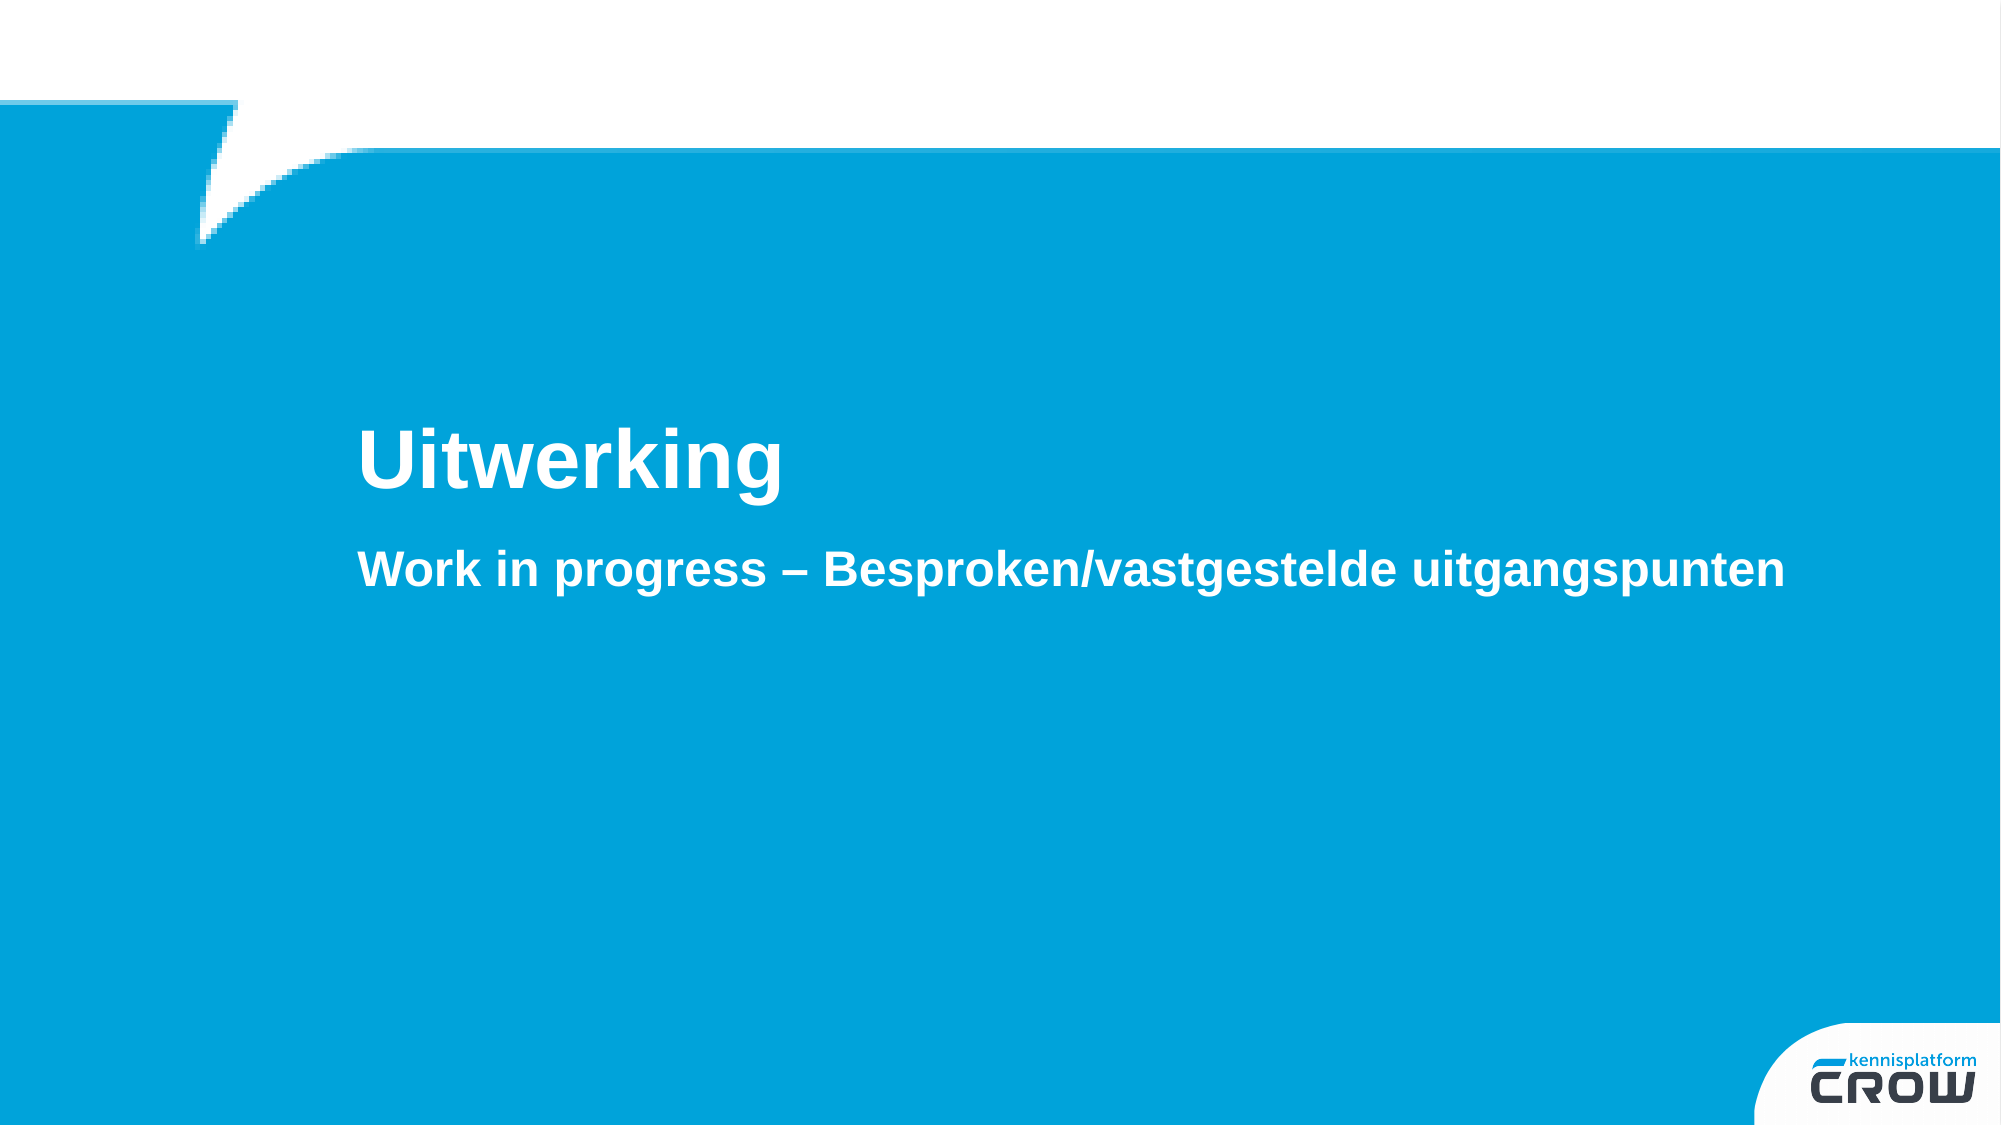

# Uitwerking
Work in progress – Besproken/vastgestelde uitgangspunten